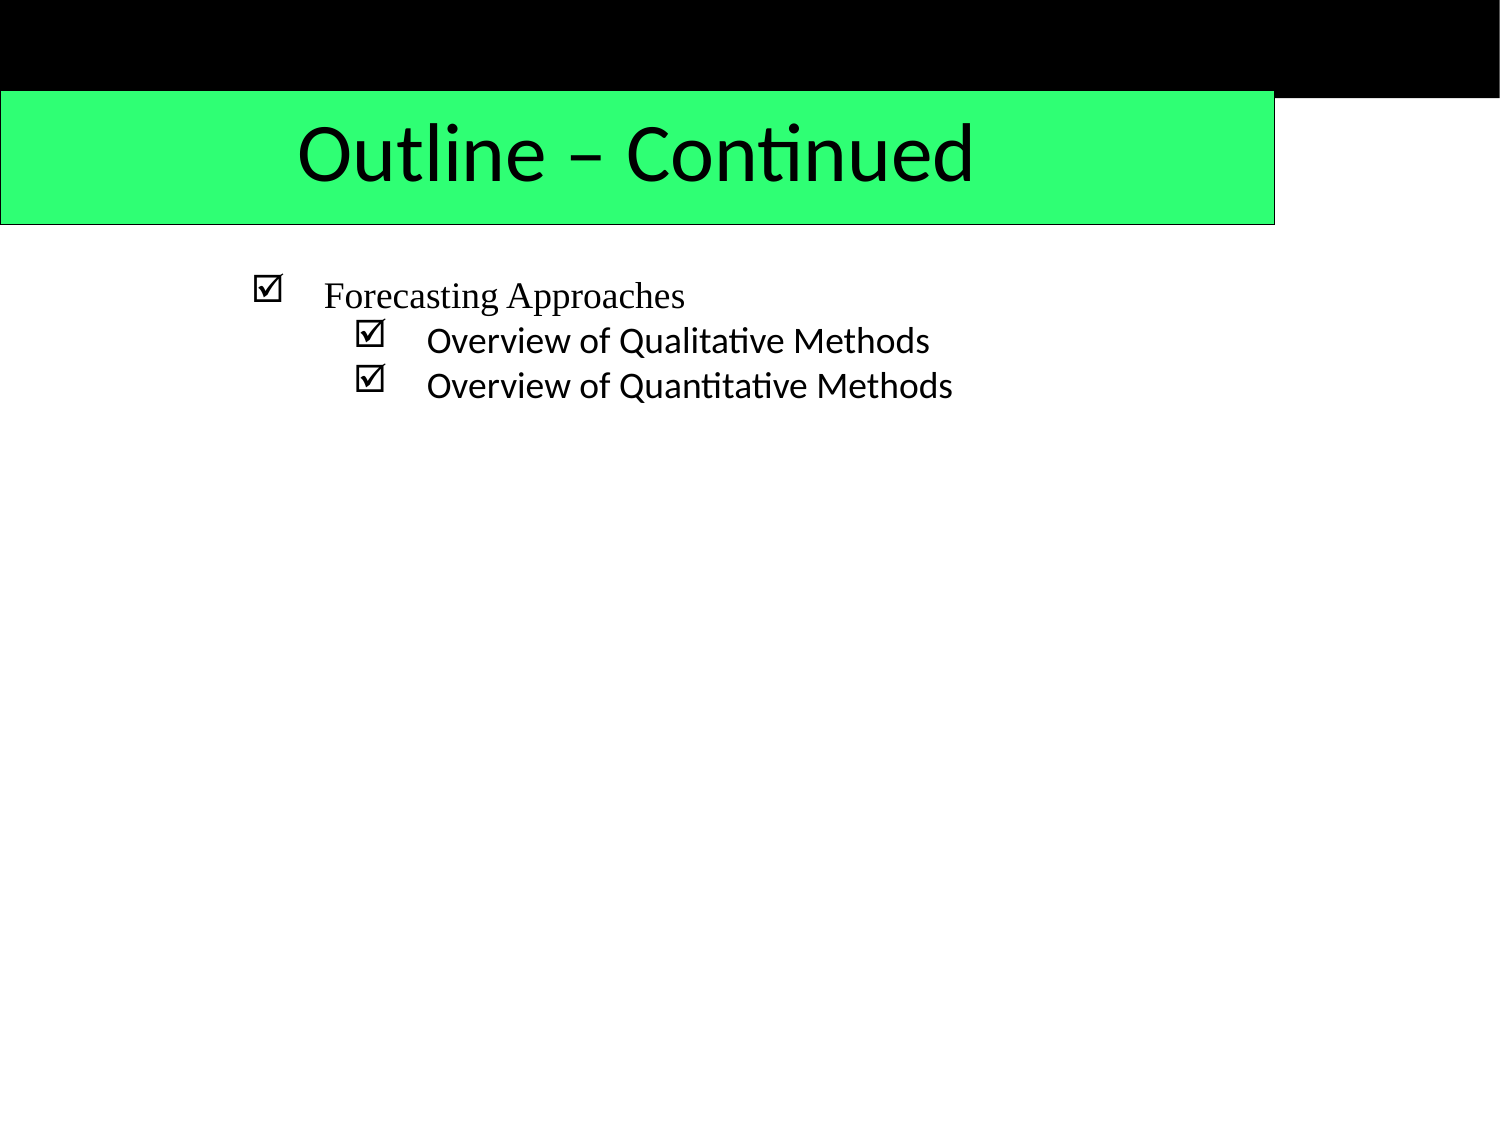

Outline – Continued
Forecasting Approaches
Overview of Qualitative Methods
Overview of Quantitative Methods